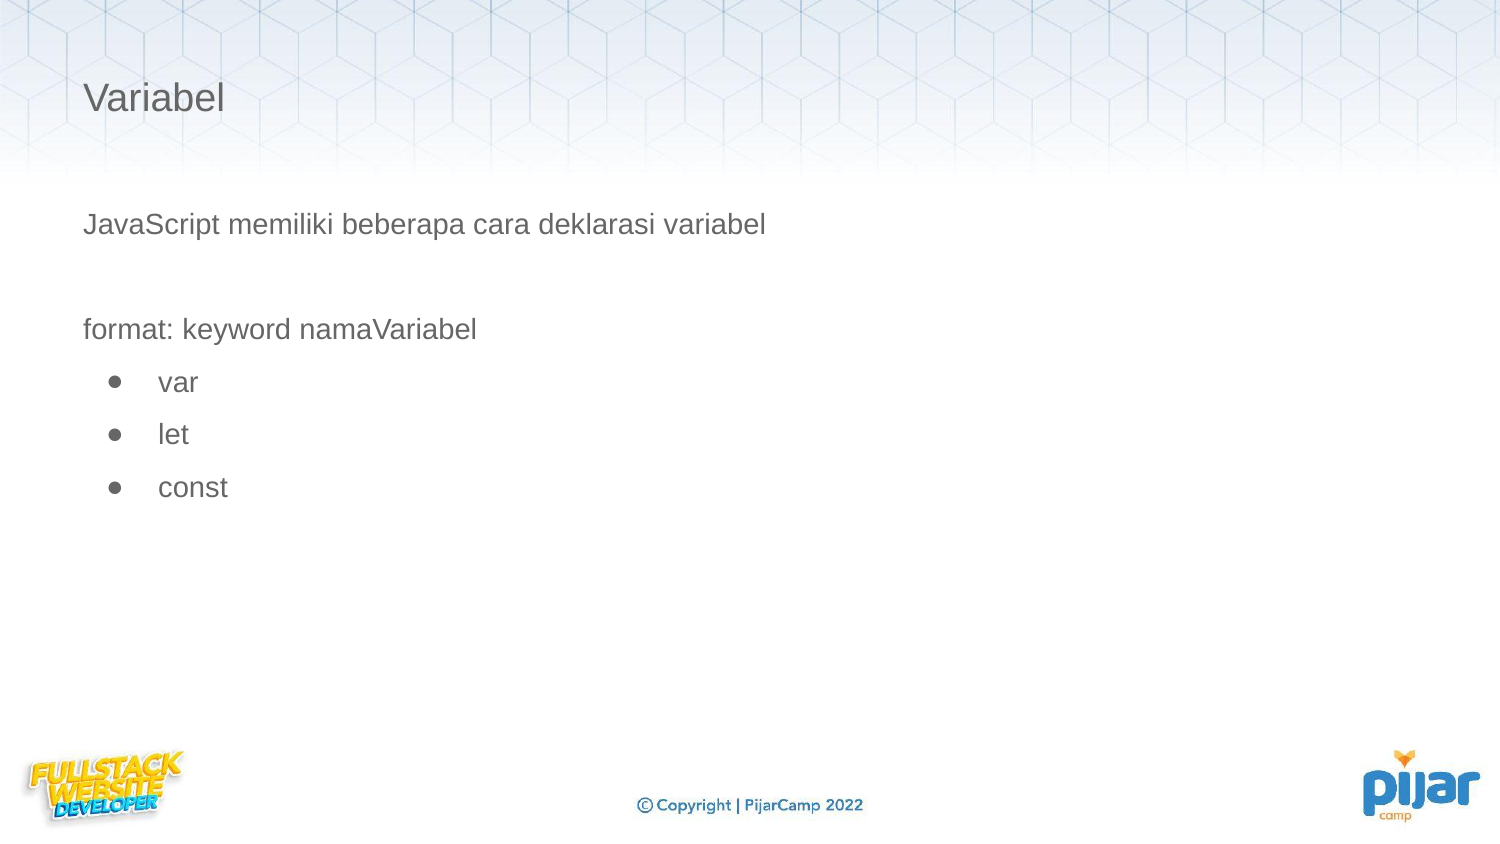

Variabel
JavaScript memiliki beberapa cara deklarasi variabel

format: keyword namaVariabel
var
let
const